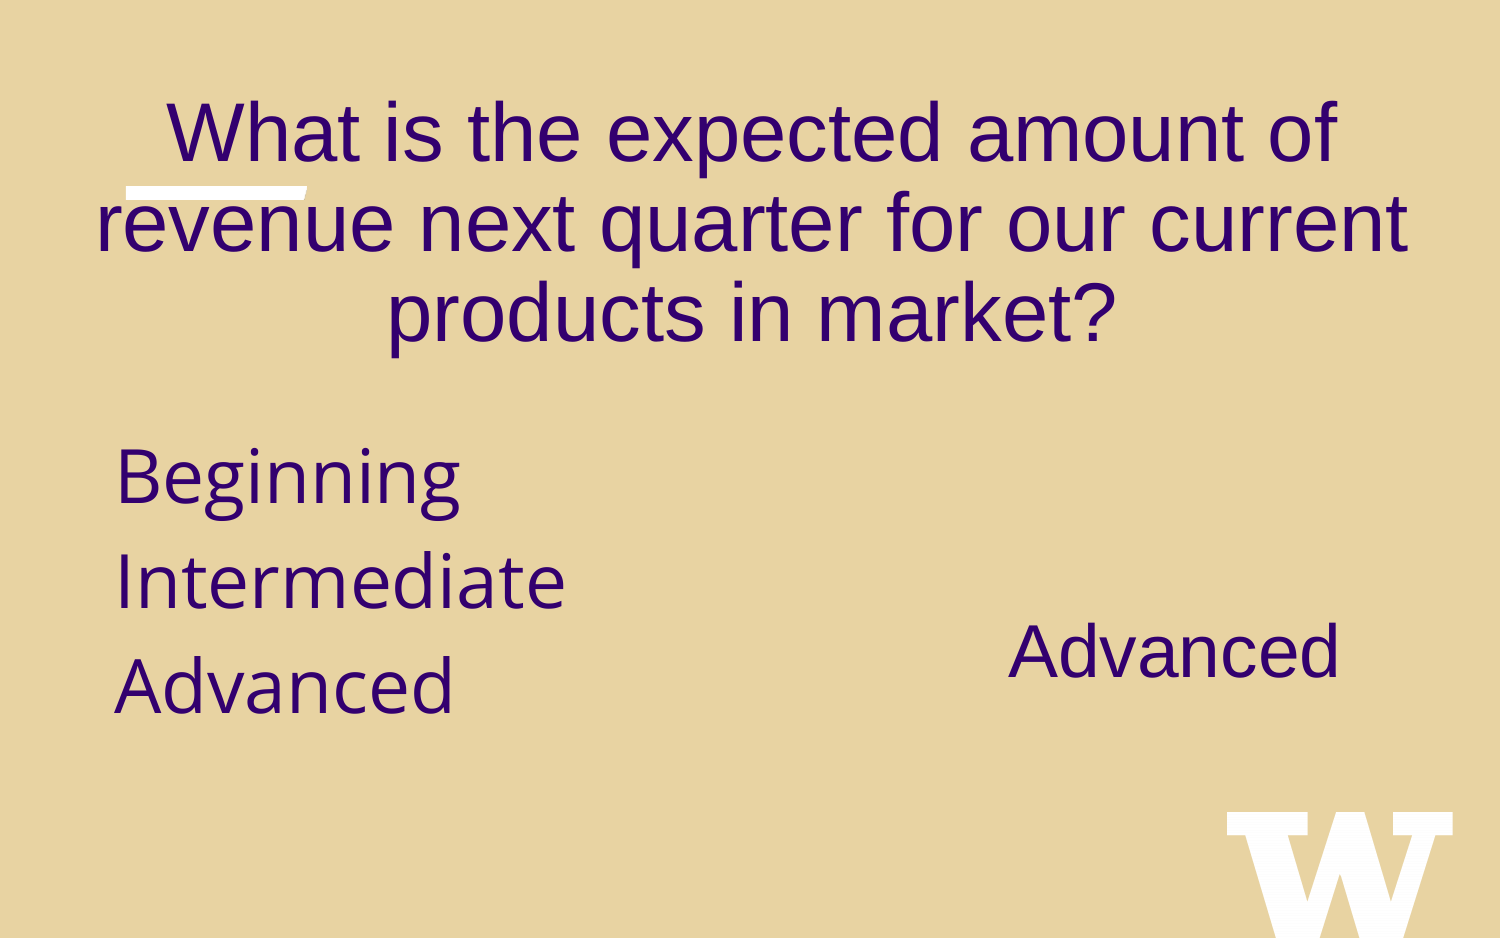

What is the expected amount of revenue next quarter for our current products in market?
Beginning
Intermediate
Advanced

Advanced